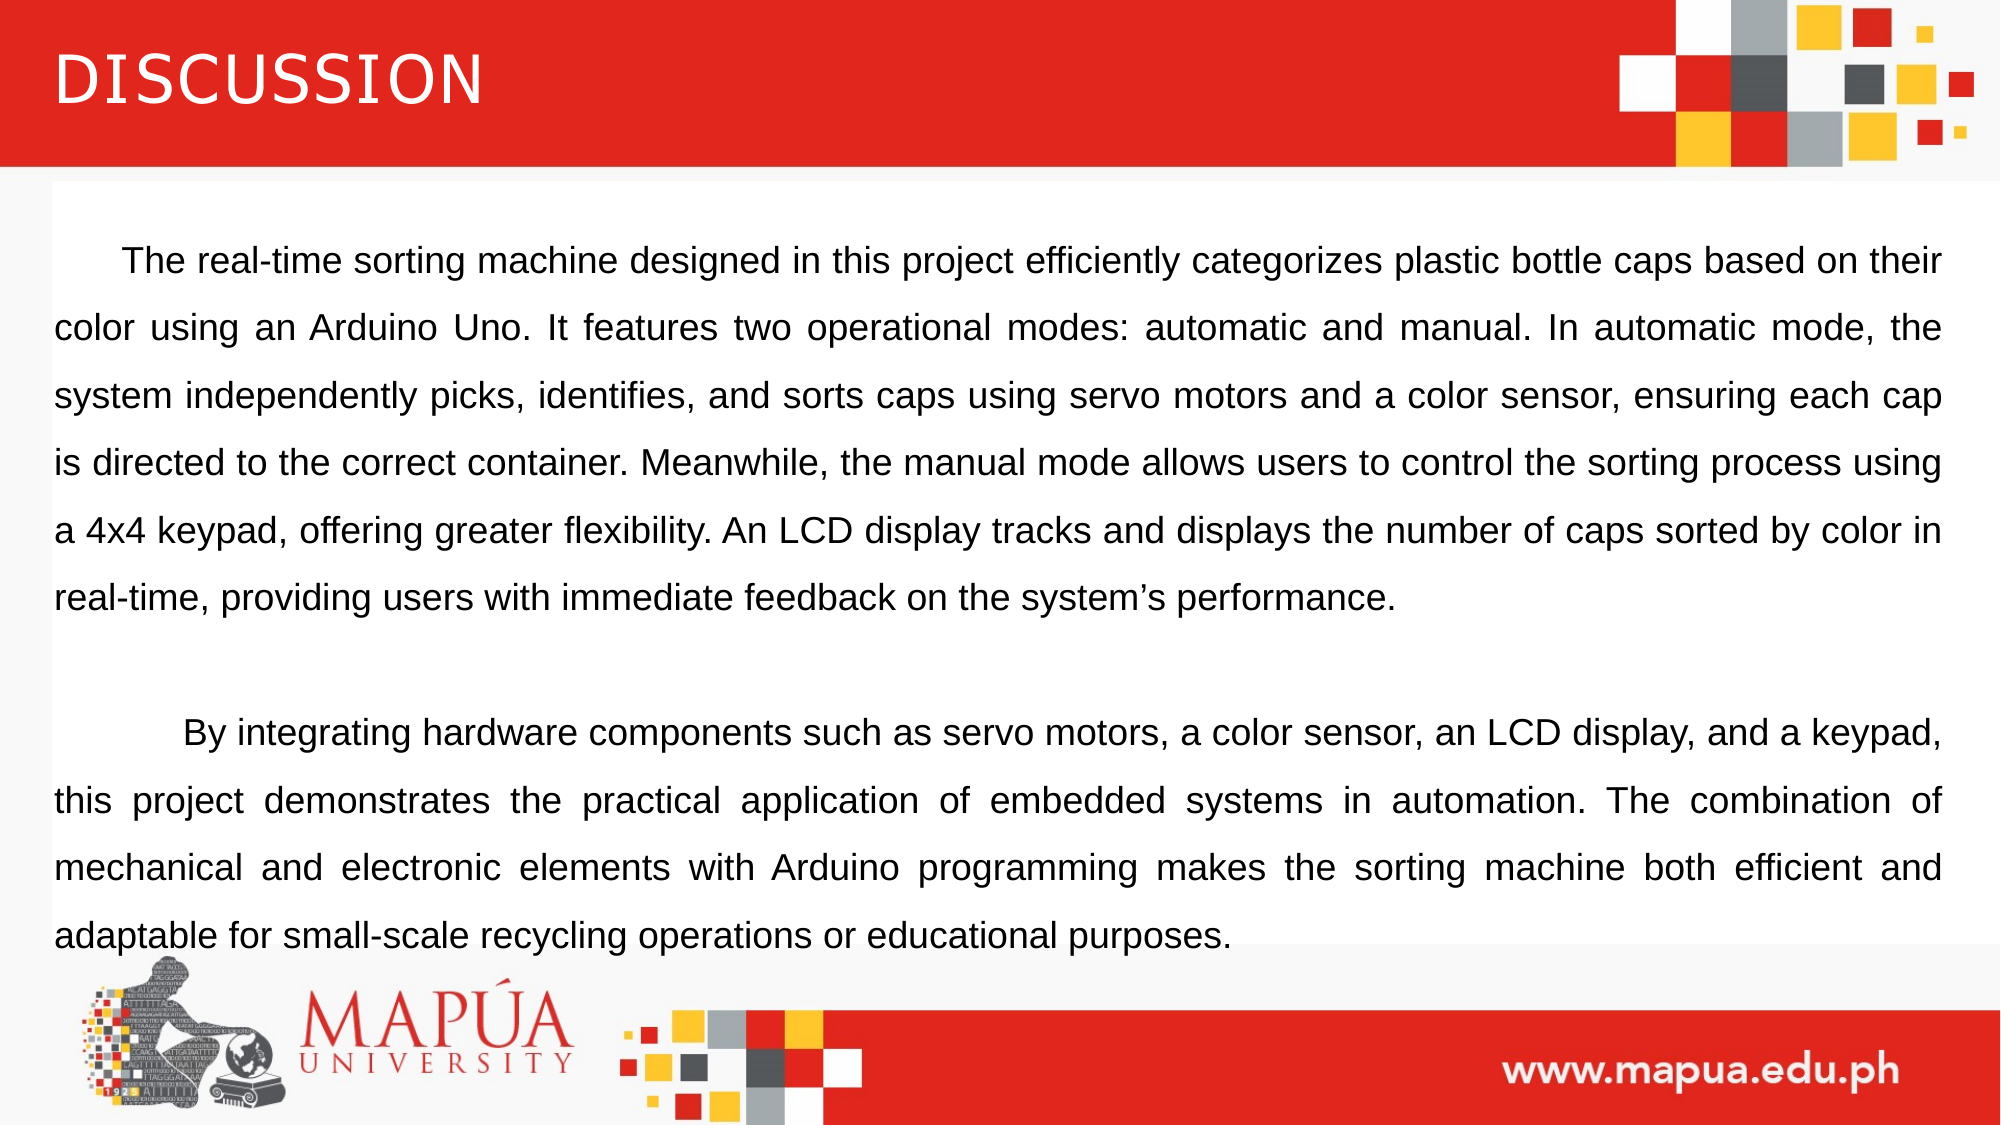

# DISCUSSION

      The real-time sorting machine designed in this project efficiently categorizes plastic bottle caps based on their color using an Arduino Uno. It features two operational modes: automatic and manual. In automatic mode, the system independently picks, identifies, and sorts caps using servo motors and a color sensor, ensuring each cap is directed to the correct container. Meanwhile, the manual mode allows users to control the sorting process using a 4x4 keypad, offering greater flexibility. An LCD display tracks and displays the number of caps sorted by color in real-time, providing users with immediate feedback on the system’s performance.

            By integrating hardware components such as servo motors, a color sensor, an LCD display, and a keypad, this project demonstrates the practical application of embedded systems in automation. The combination of mechanical and electronic elements with Arduino programming makes the sorting machine both efficient and adaptable for small-scale recycling operations or educational purposes.